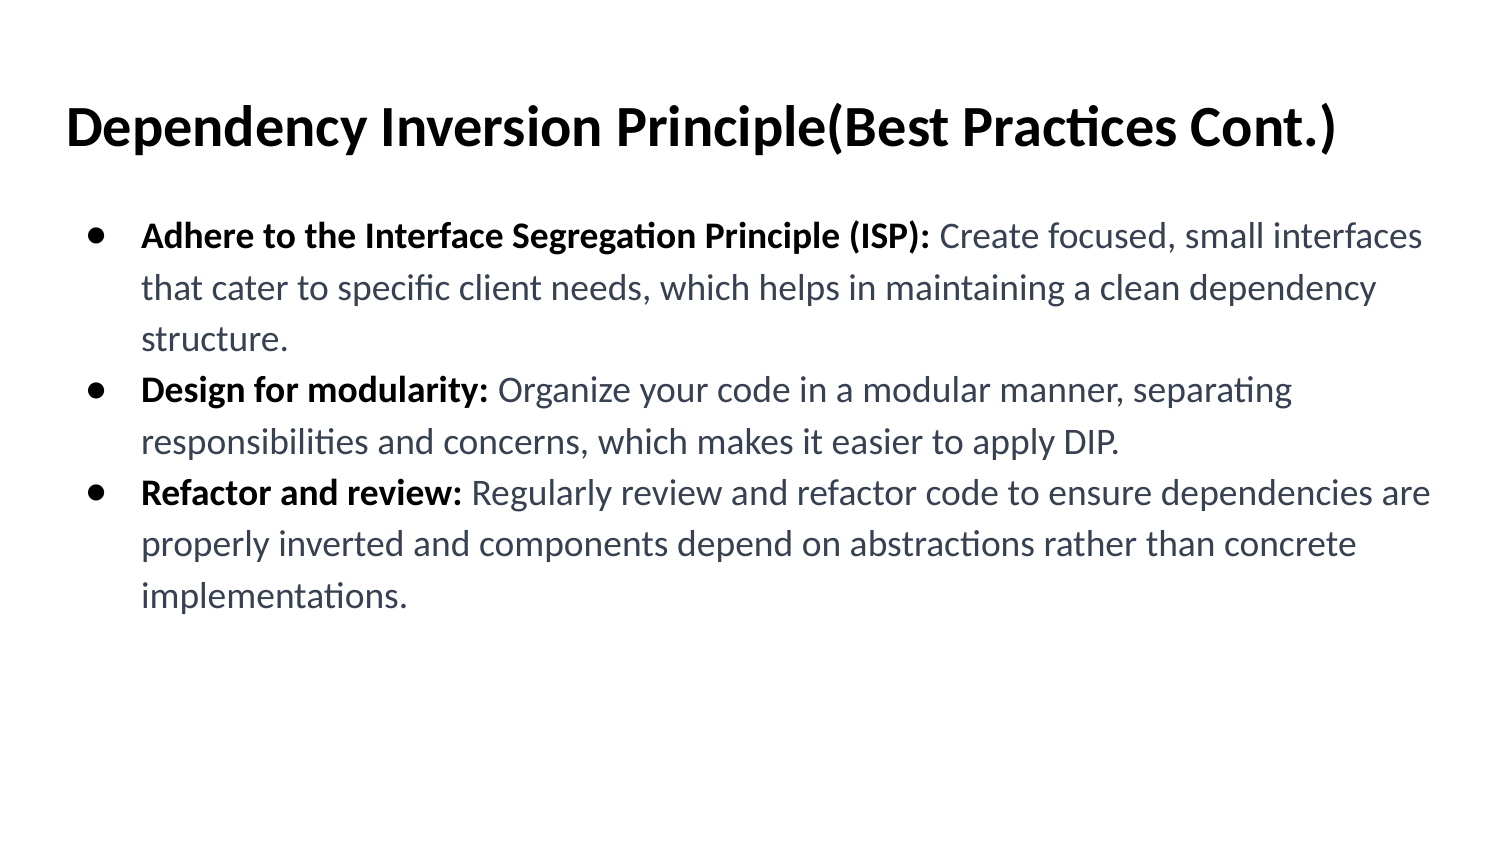

# Dependency Inversion Principle(Best Practices Cont.)
Adhere to the Interface Segregation Principle (ISP): Create focused, small interfaces that cater to specific client needs, which helps in maintaining a clean dependency structure.
Design for modularity: Organize your code in a modular manner, separating responsibilities and concerns, which makes it easier to apply DIP.
Refactor and review: Regularly review and refactor code to ensure dependencies are properly inverted and components depend on abstractions rather than concrete implementations.